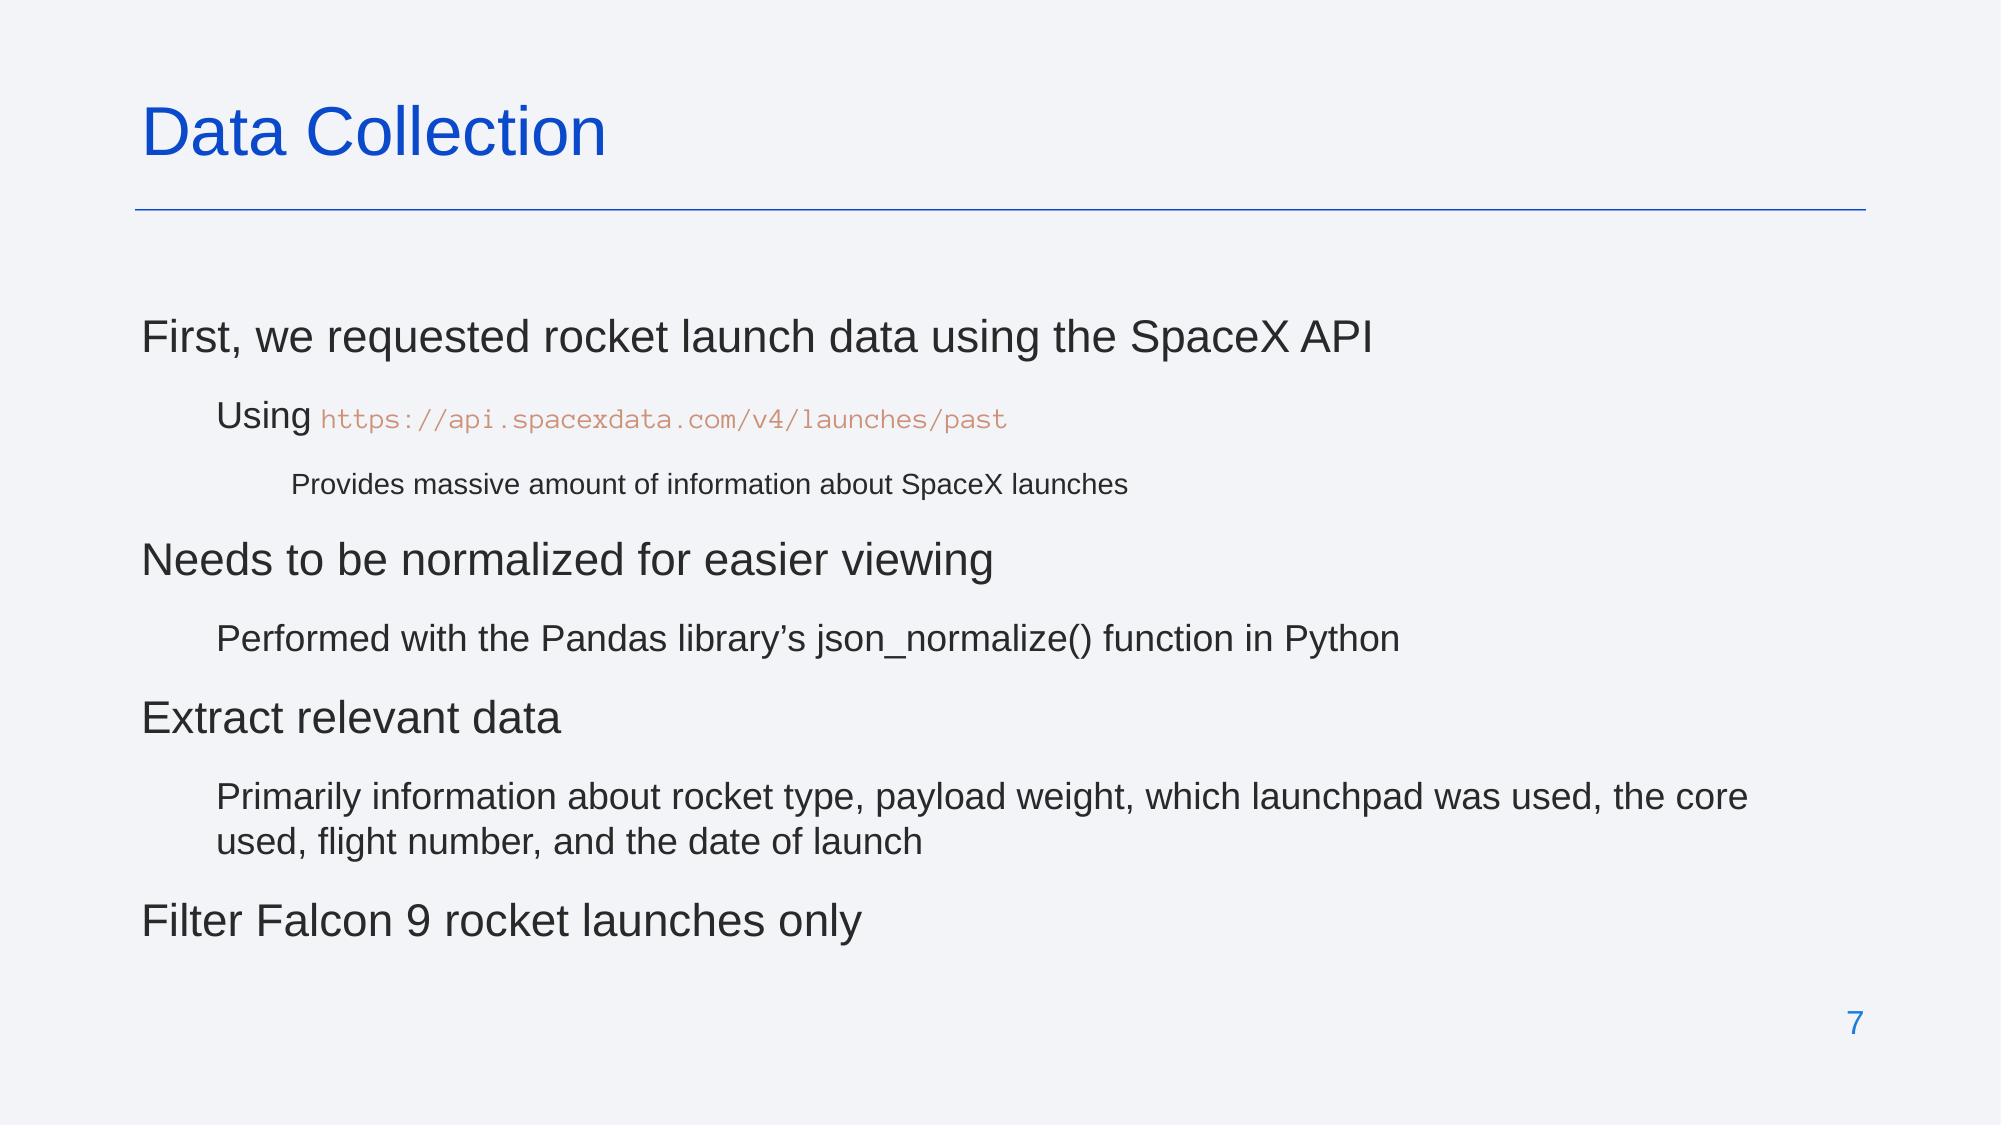

Data Collection
First, we requested rocket launch data using the SpaceX API
Using https://api.spacexdata.com/v4/launches/past
Provides massive amount of information about SpaceX launches
Needs to be normalized for easier viewing
Performed with the Pandas library’s json_normalize() function in Python
Extract relevant data
Primarily information about rocket type, payload weight, which launchpad was used, the core used, flight number, and the date of launch
Filter Falcon 9 rocket launches only
7